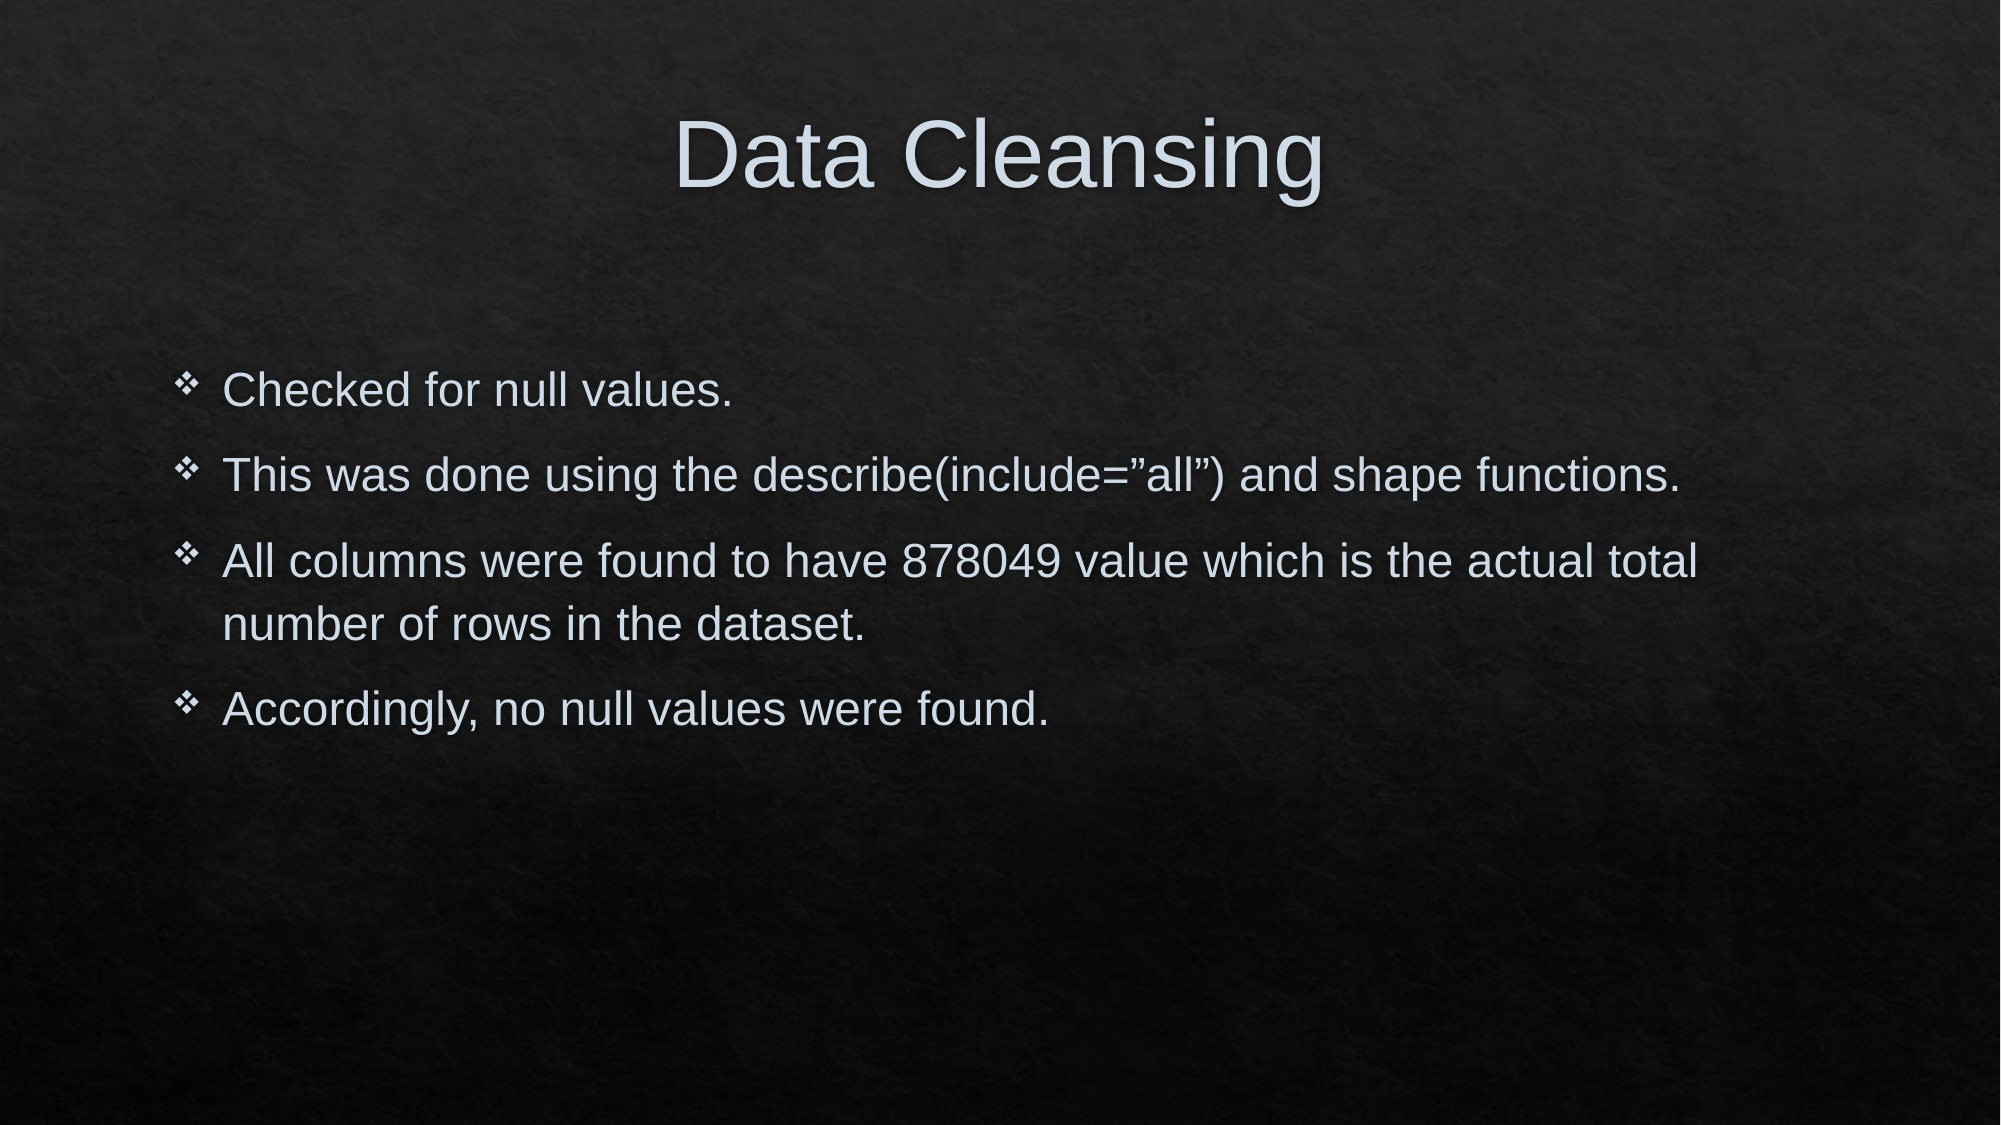

# Data Cleansing
Checked for null values.
This was done using the describe(include=”all”) and shape functions.
All columns were found to have 878049 value which is the actual total number of rows in the dataset.
Accordingly, no null values were found.